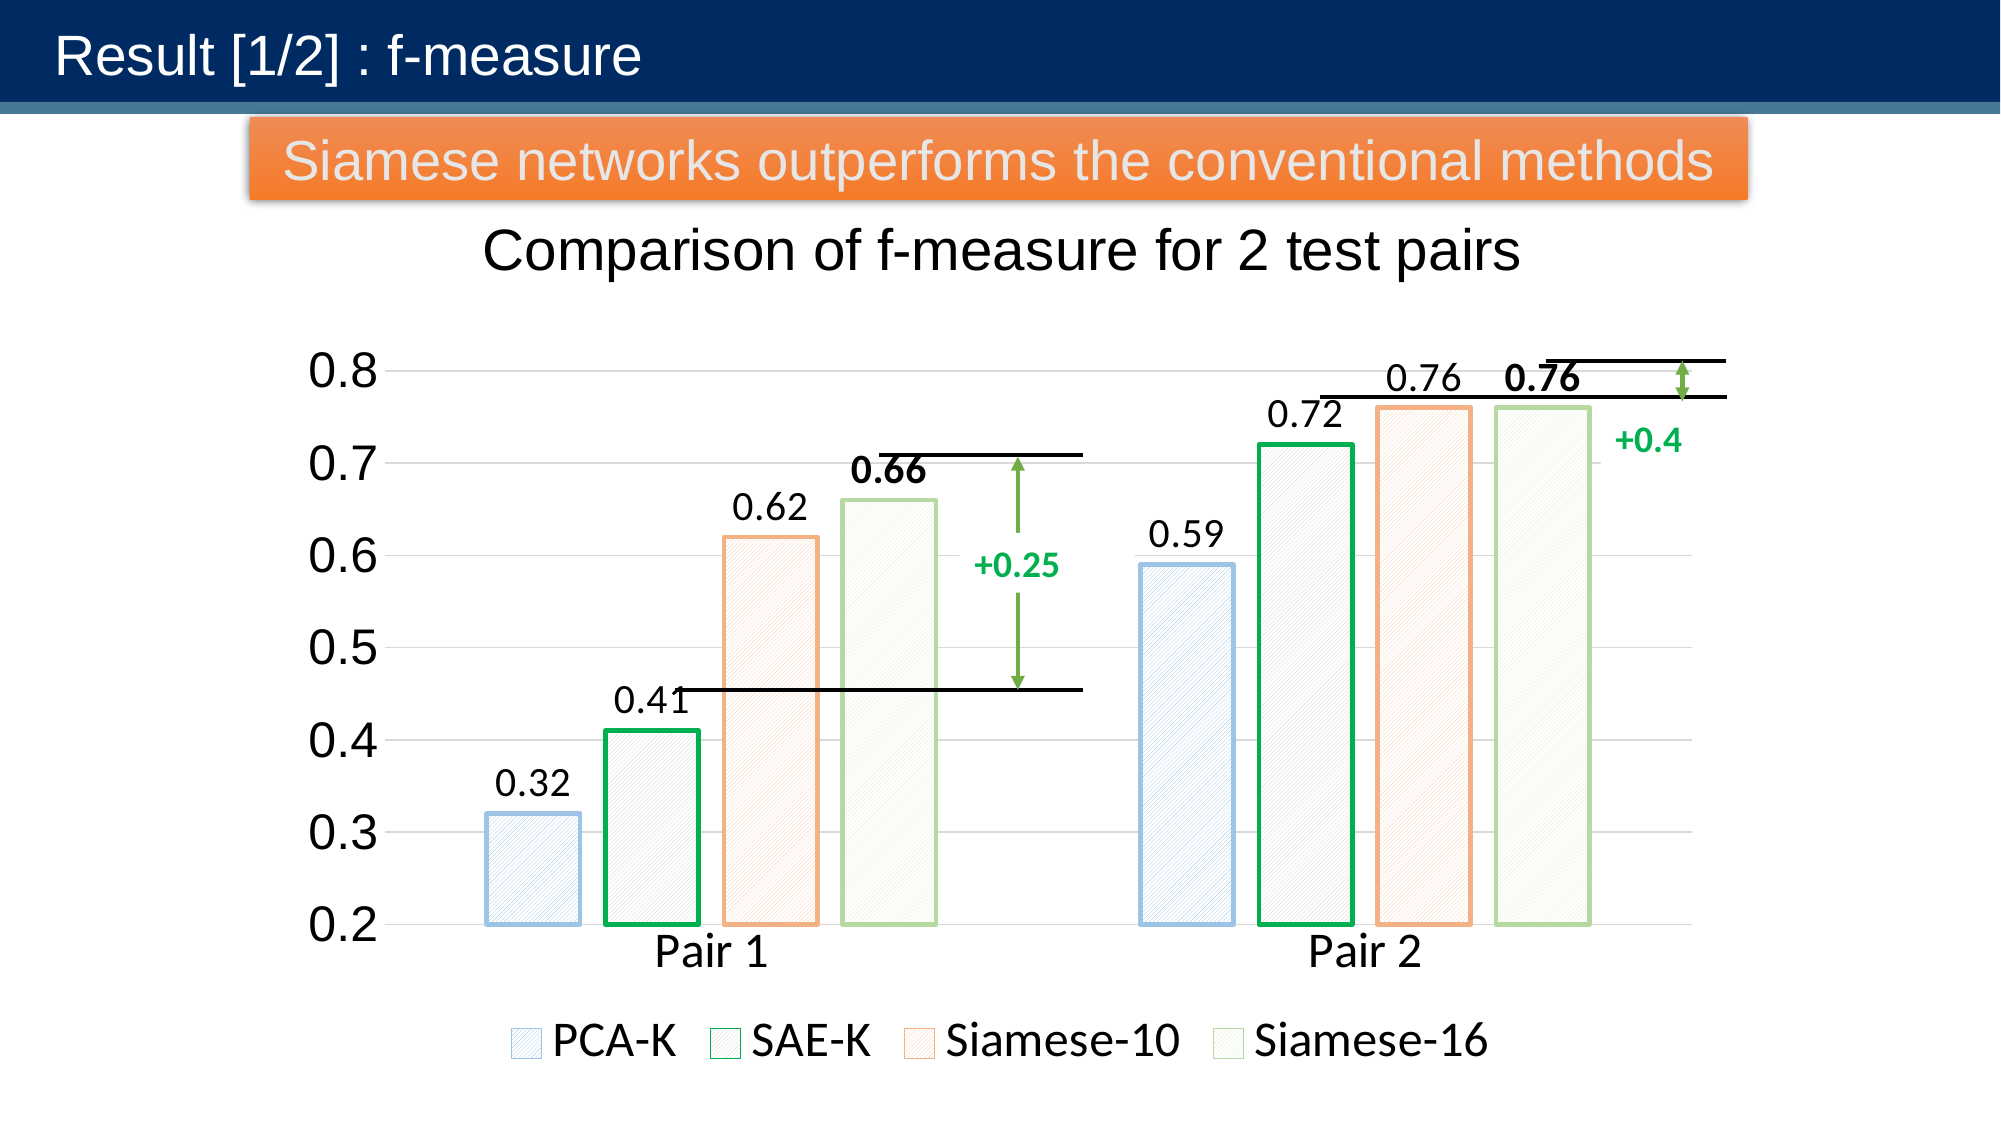

# Result [1/2] : f-measure
Siamese networks outperforms the conventional methods

### Chart: Comparison of f-measure for 2 test pairs

| Category | PCA-K | SAE-K | Siamese-10 | Siamese-16 |
|---|---|---|---|---|
| Pair 1 | 0.32 | 0.41 | 0.62 | 0.66 |
| Pair 2 | 0.59 | 0.72 | 0.76 | 0.76 |
+0.4
+0.25